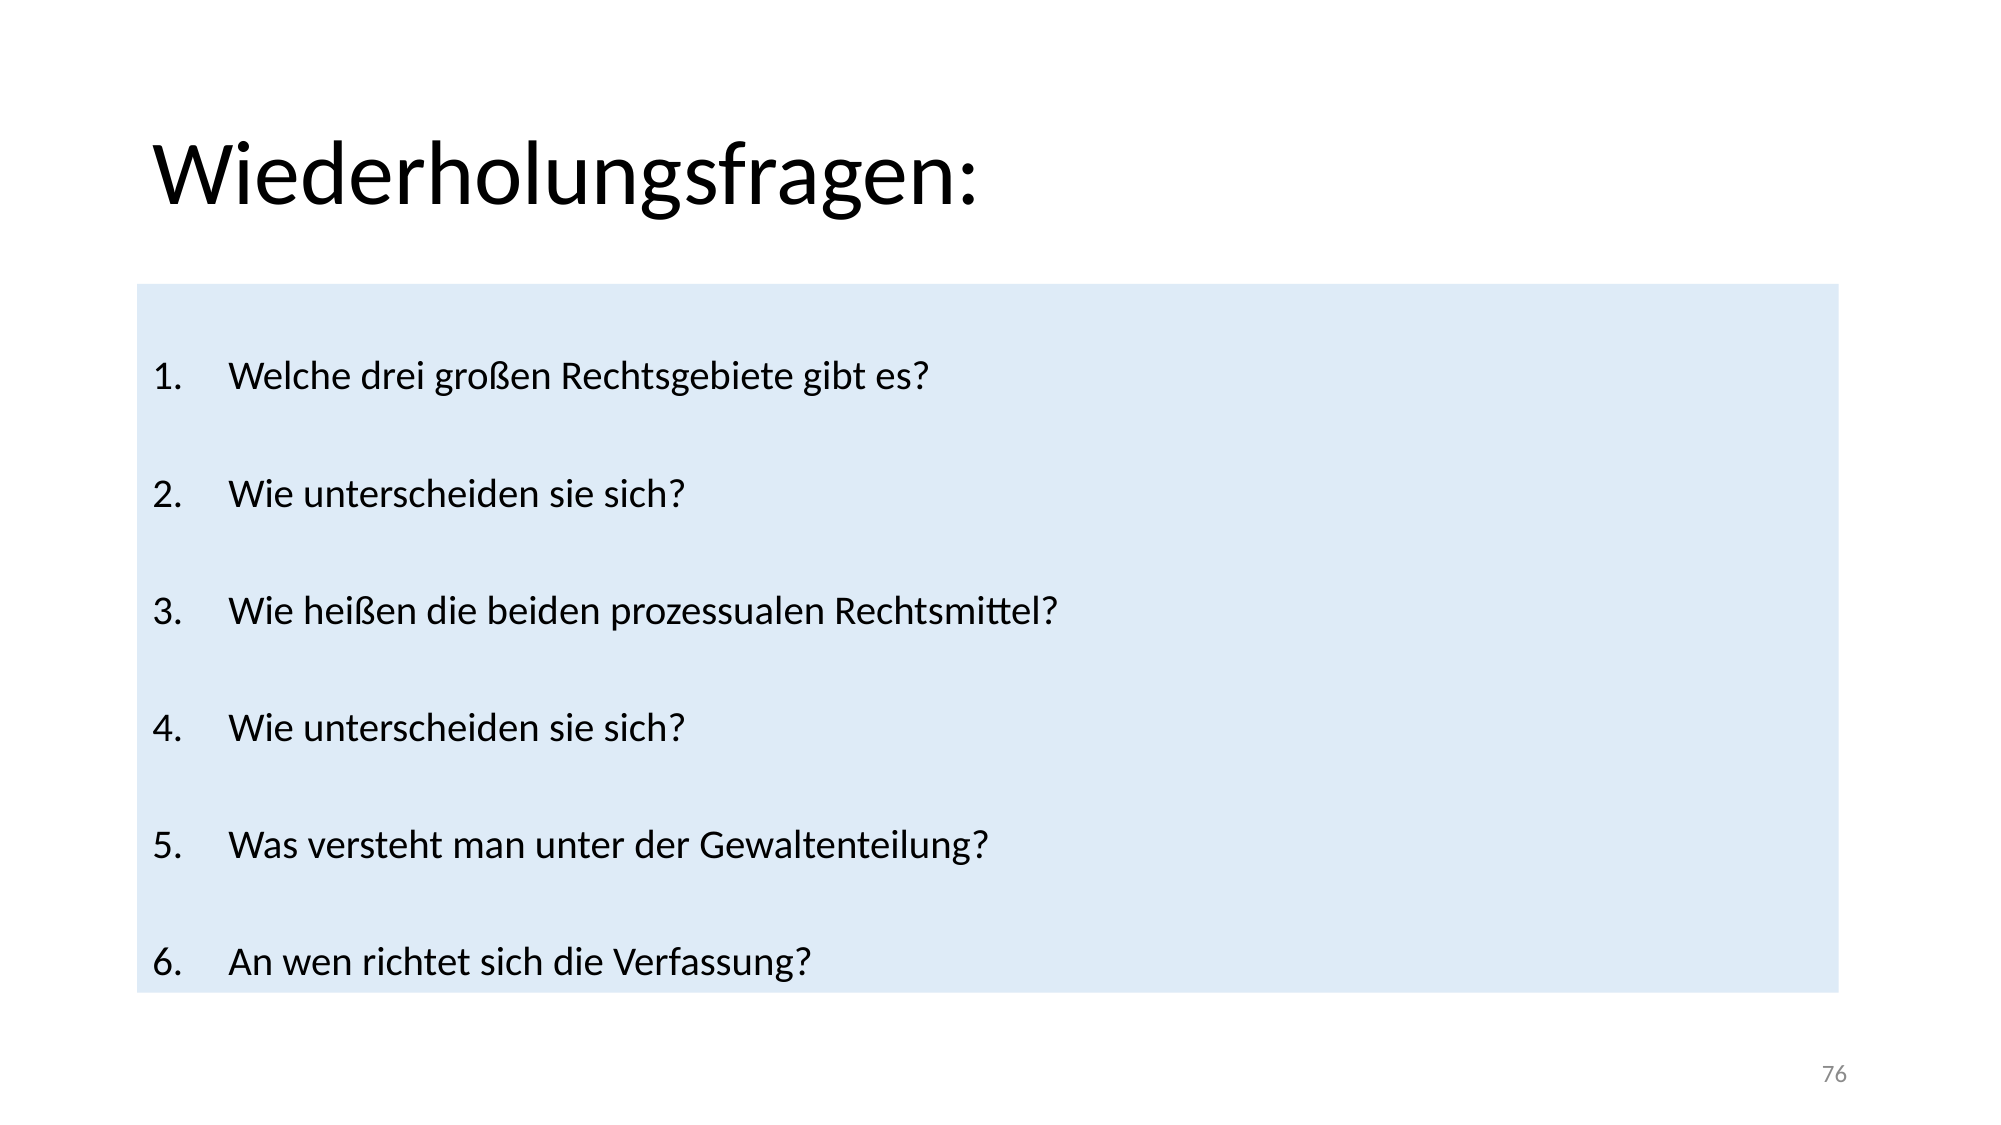

Wiederholungsfragen:

Welche drei großen Rechtsgebiete gibt es?

Wie unterscheiden sie sich?

Wie heißen die beiden prozessualen Rechtsmittel?

Wie unterscheiden sie sich?

Was versteht man unter der Gewaltenteilung?

An wen richtet sich die Verfassung?

76